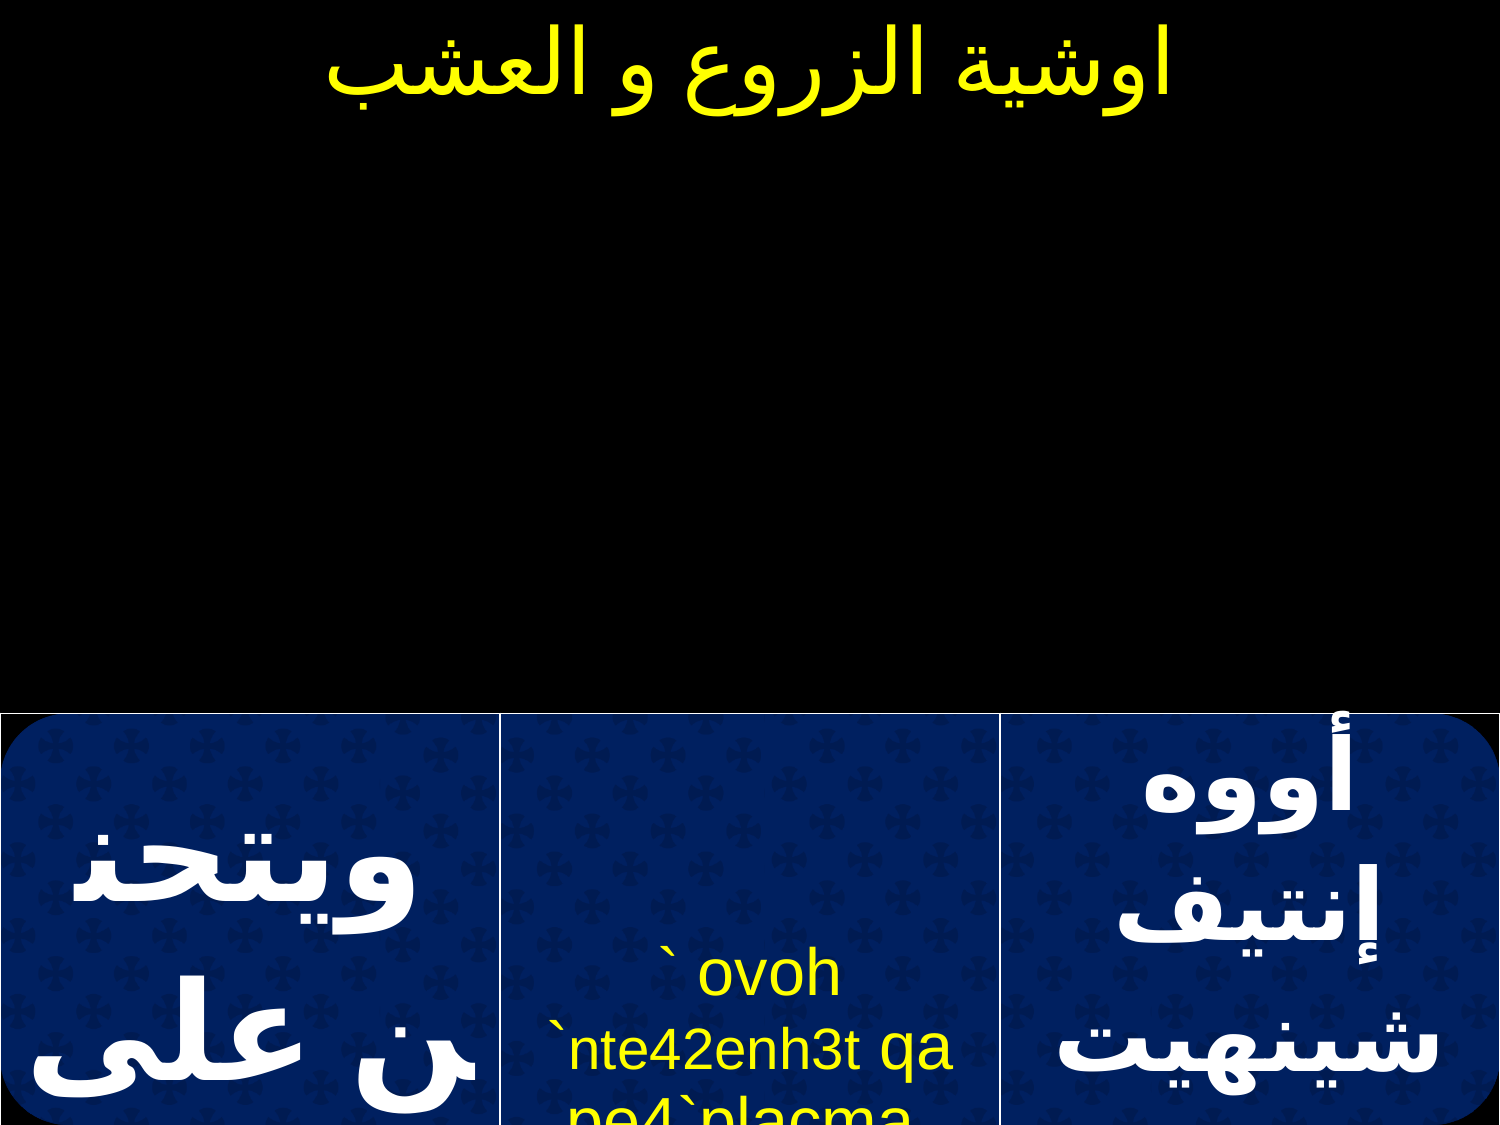

| ويتحنن على جبلته | ` ovoh `nte42enh3t qa pe4`placma | أووه إنتيف شينهيت خابيف إبلازما |
| --- | --- | --- |